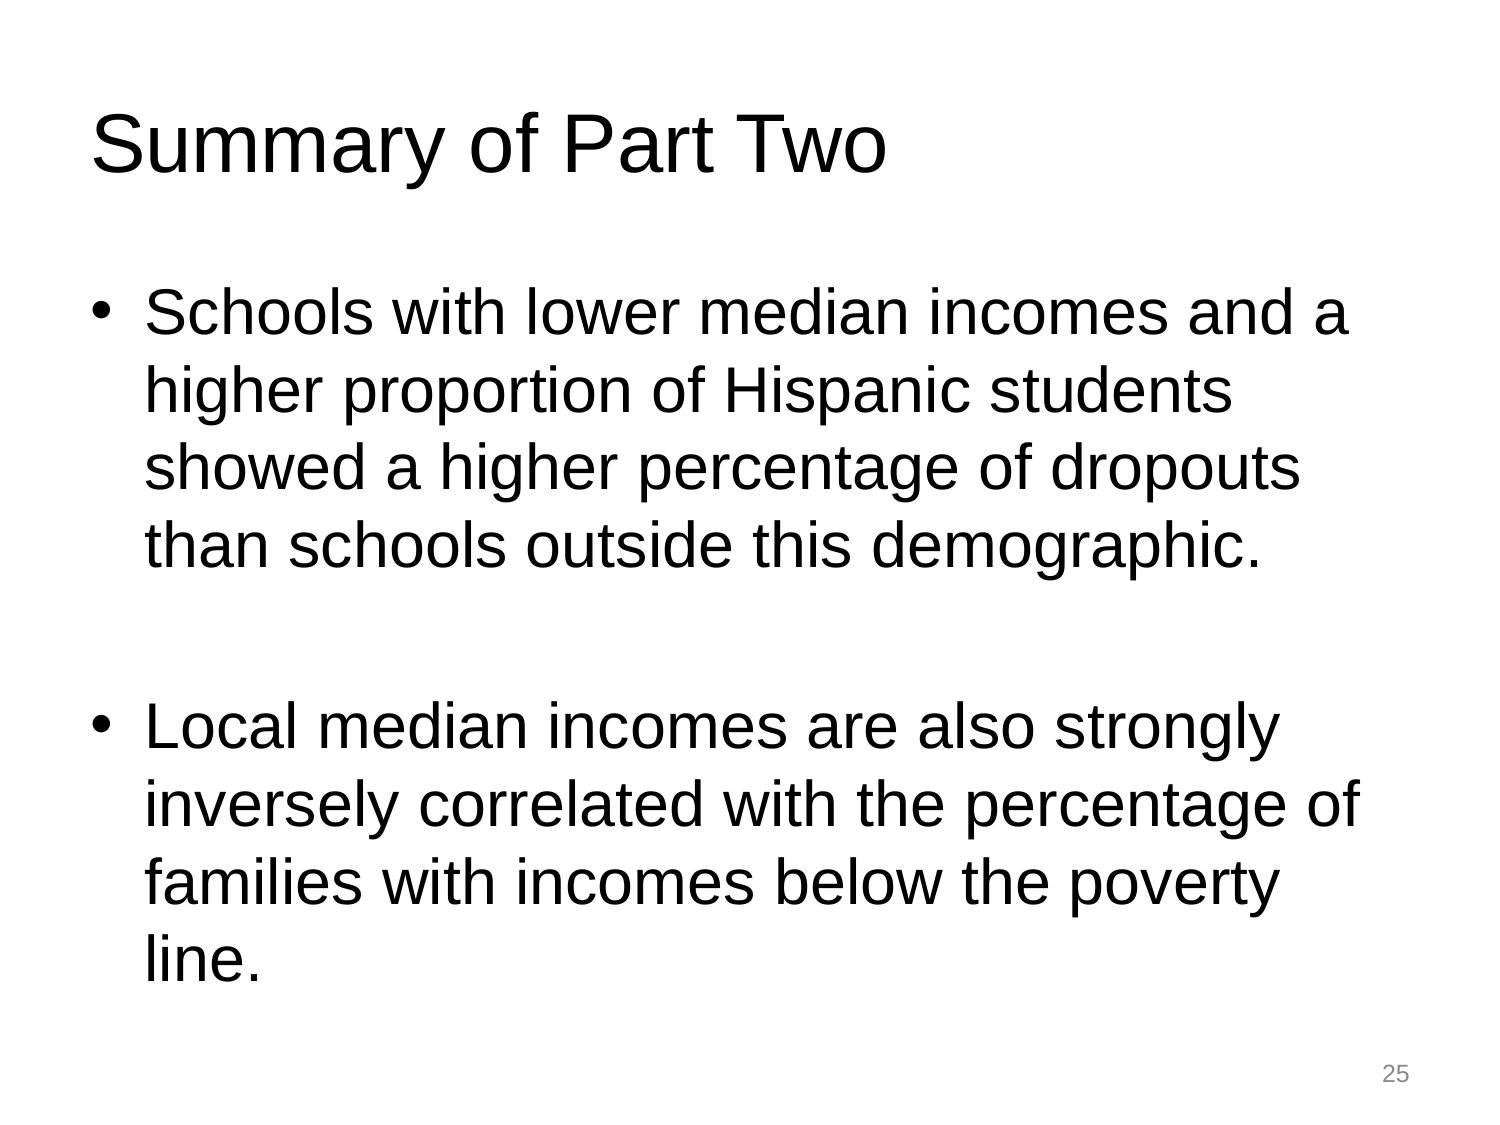

# Summary of Part Two
Schools with lower median incomes and a higher proportion of Hispanic students showed a higher percentage of dropouts than schools outside this demographic.

Local median incomes are also strongly inversely correlated with the percentage of families with incomes below the poverty line.
25